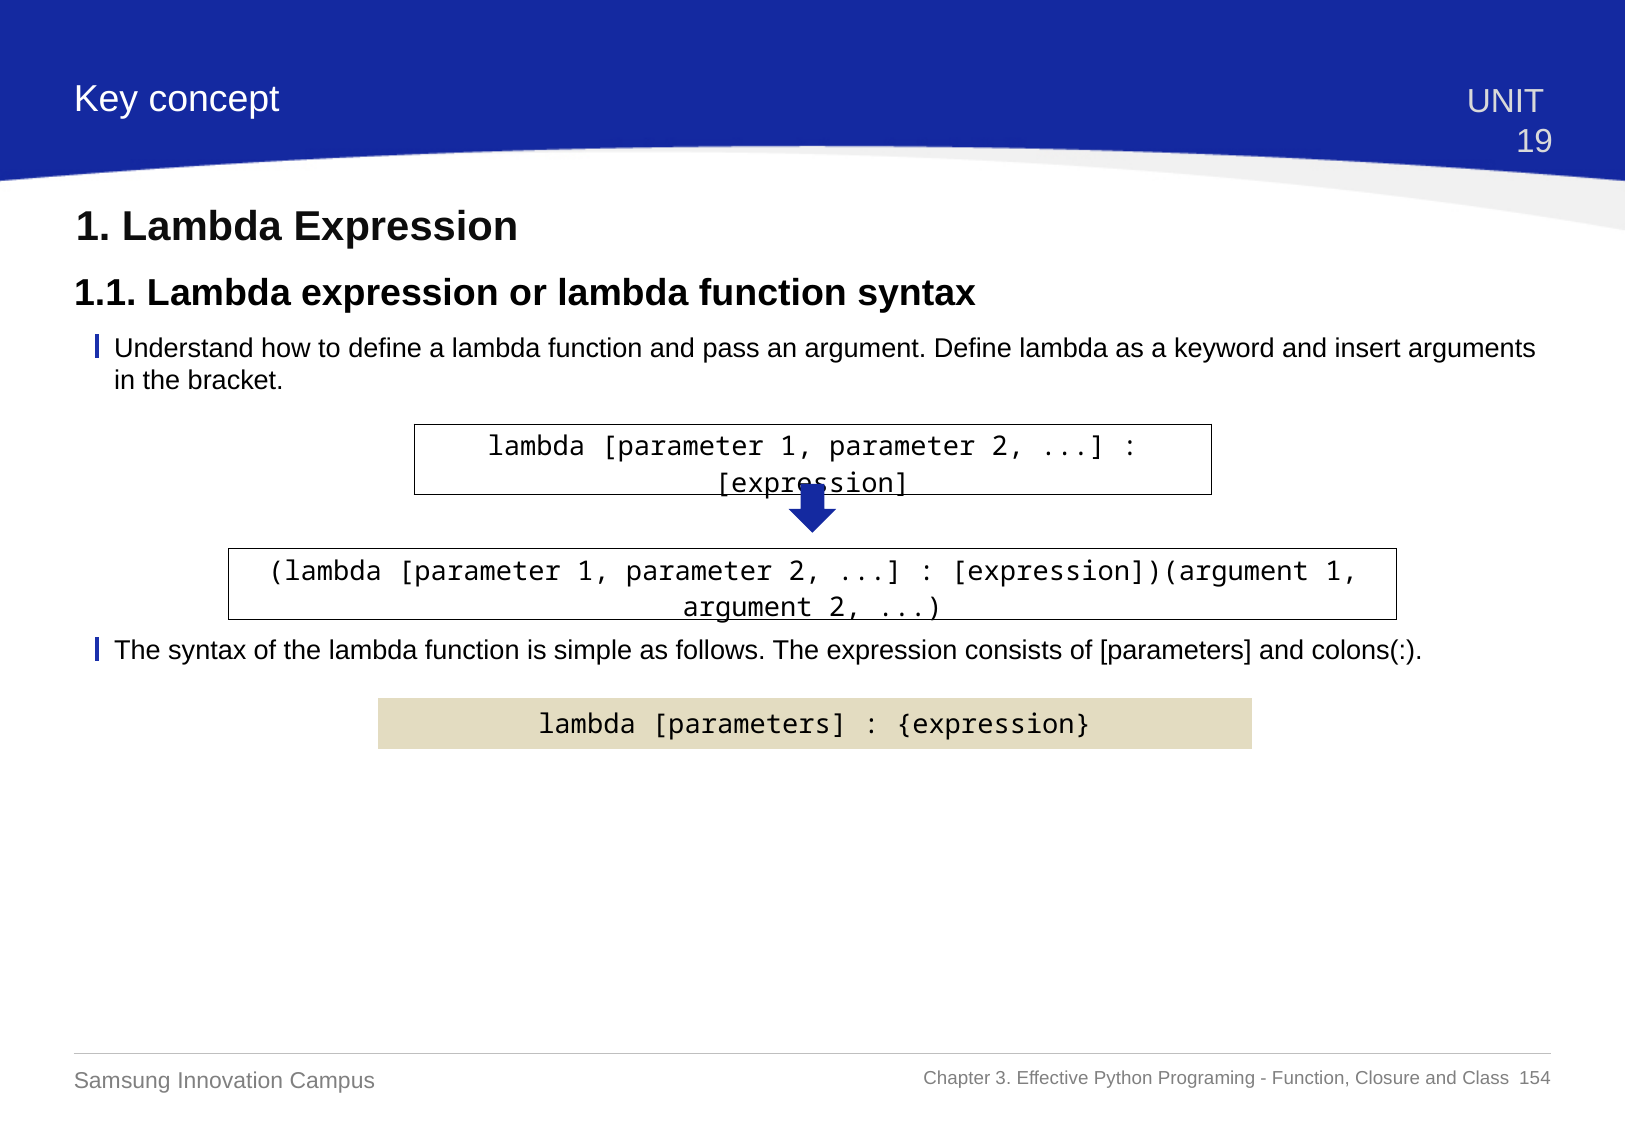

Key concept
UNIT  19
1. Lambda Expression
1.1. Lambda expression or lambda function syntax
Understand how to define a lambda function and pass an argument. Define lambda as a keyword and insert arguments in the bracket.

The syntax of the lambda function is simple as follows. The expression consists of [parameters] and colons(:).
| lambda [parameter 1, parameter 2, ...] : [expression] |
| --- |

| (lambda [parameter 1, parameter 2, ...] : [expression])(argument 1, argument 2, ...) |
| --- |
| lambda [parameters] : {expression} |
| --- |